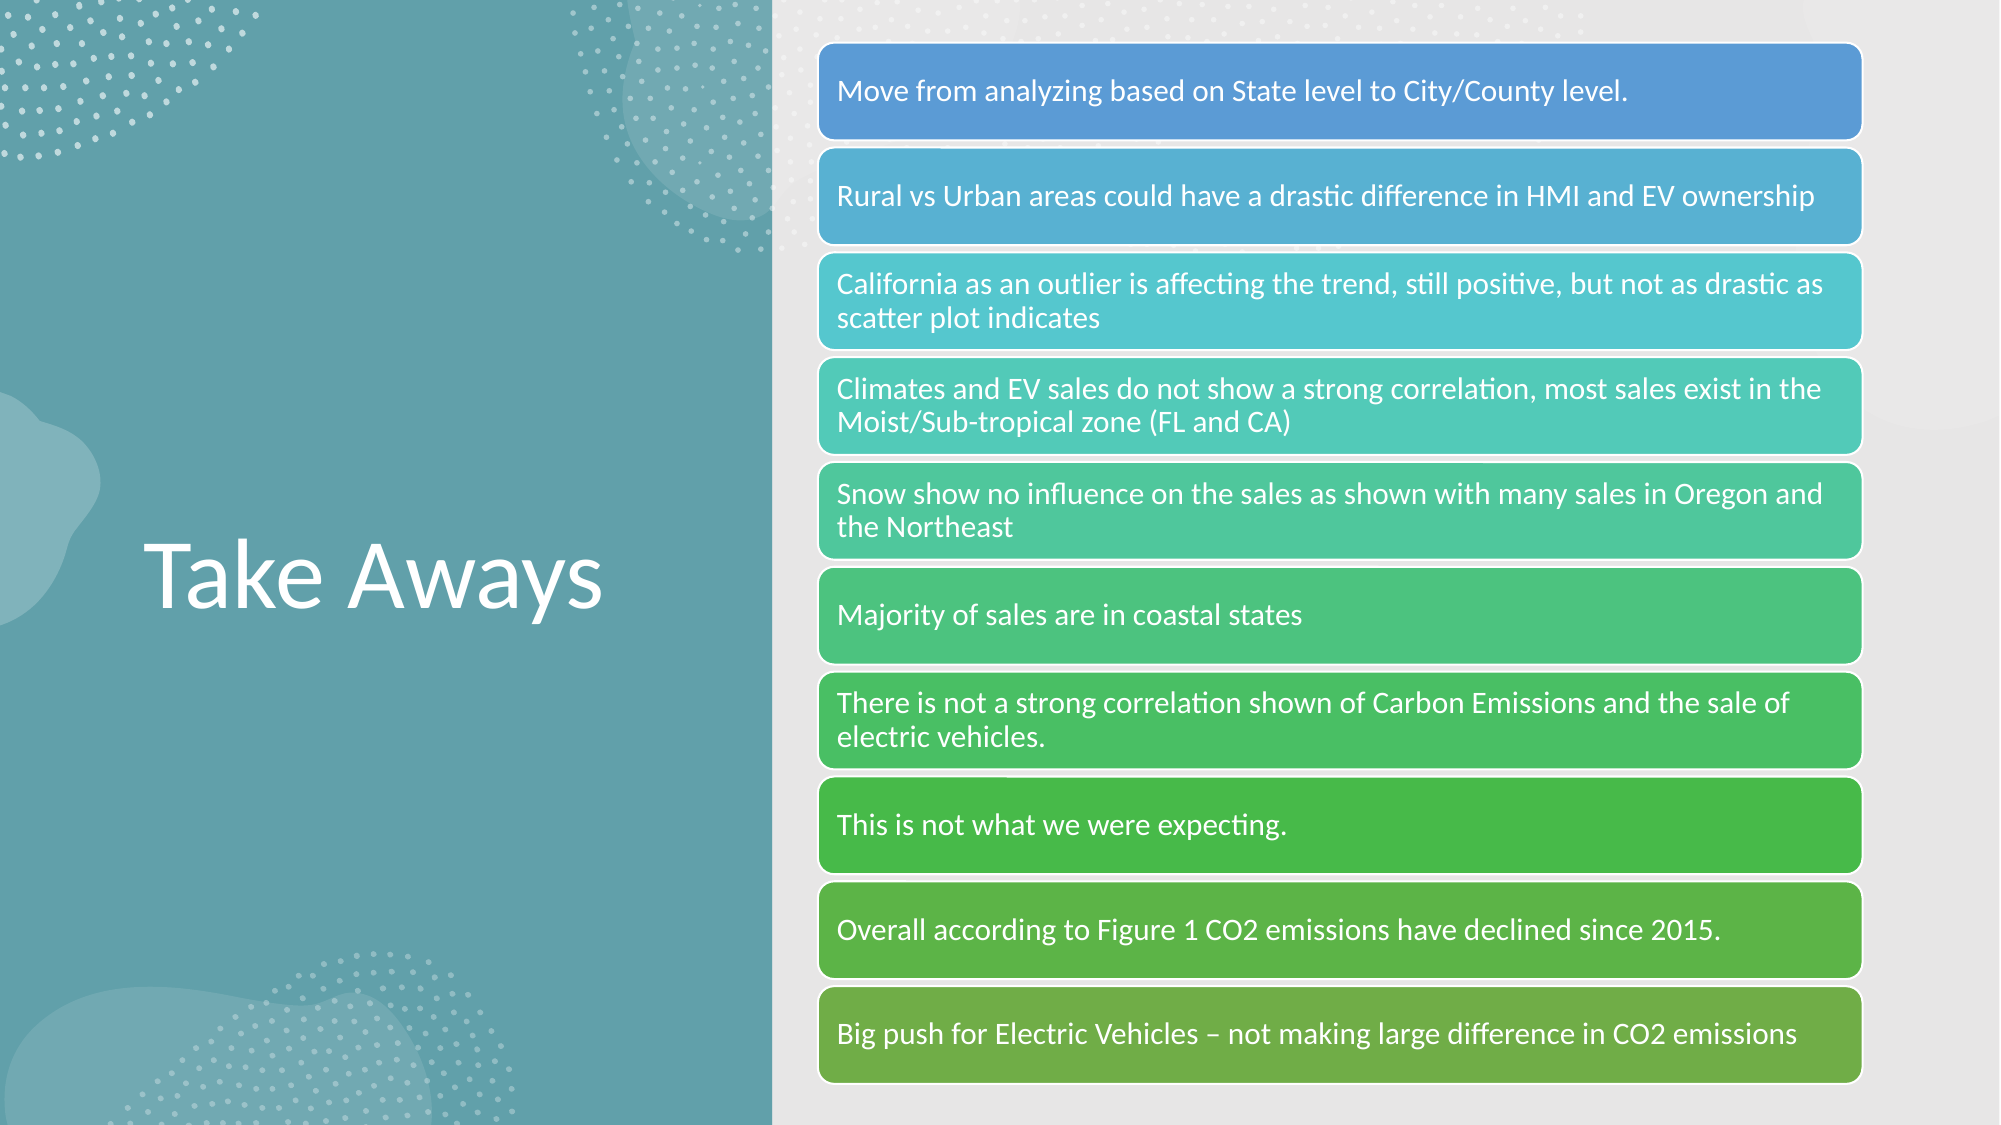

Move from analyzing based on State level to City/County level.
Rural vs Urban areas could have a drastic difference in HMI and EV ownership
California as an outlier is affecting the trend, still positive, but not as drastic as scatter plot indicates
Climates and EV sales do not show a strong correlation, most sales exist in the Moist/Sub-tropical zone (FL and CA)
Snow show no influence on the sales as shown with many sales in Oregon and the Northeast
Majority of sales are in coastal states
There is not a strong correlation shown of Carbon Emissions and the sale of electric vehicles.
This is not what we were expecting.
Overall according to Figure 1 CO2 emissions have declined since 2015.
Big push for Electric Vehicles – not making large difference in CO2 emissions
# Take Aways